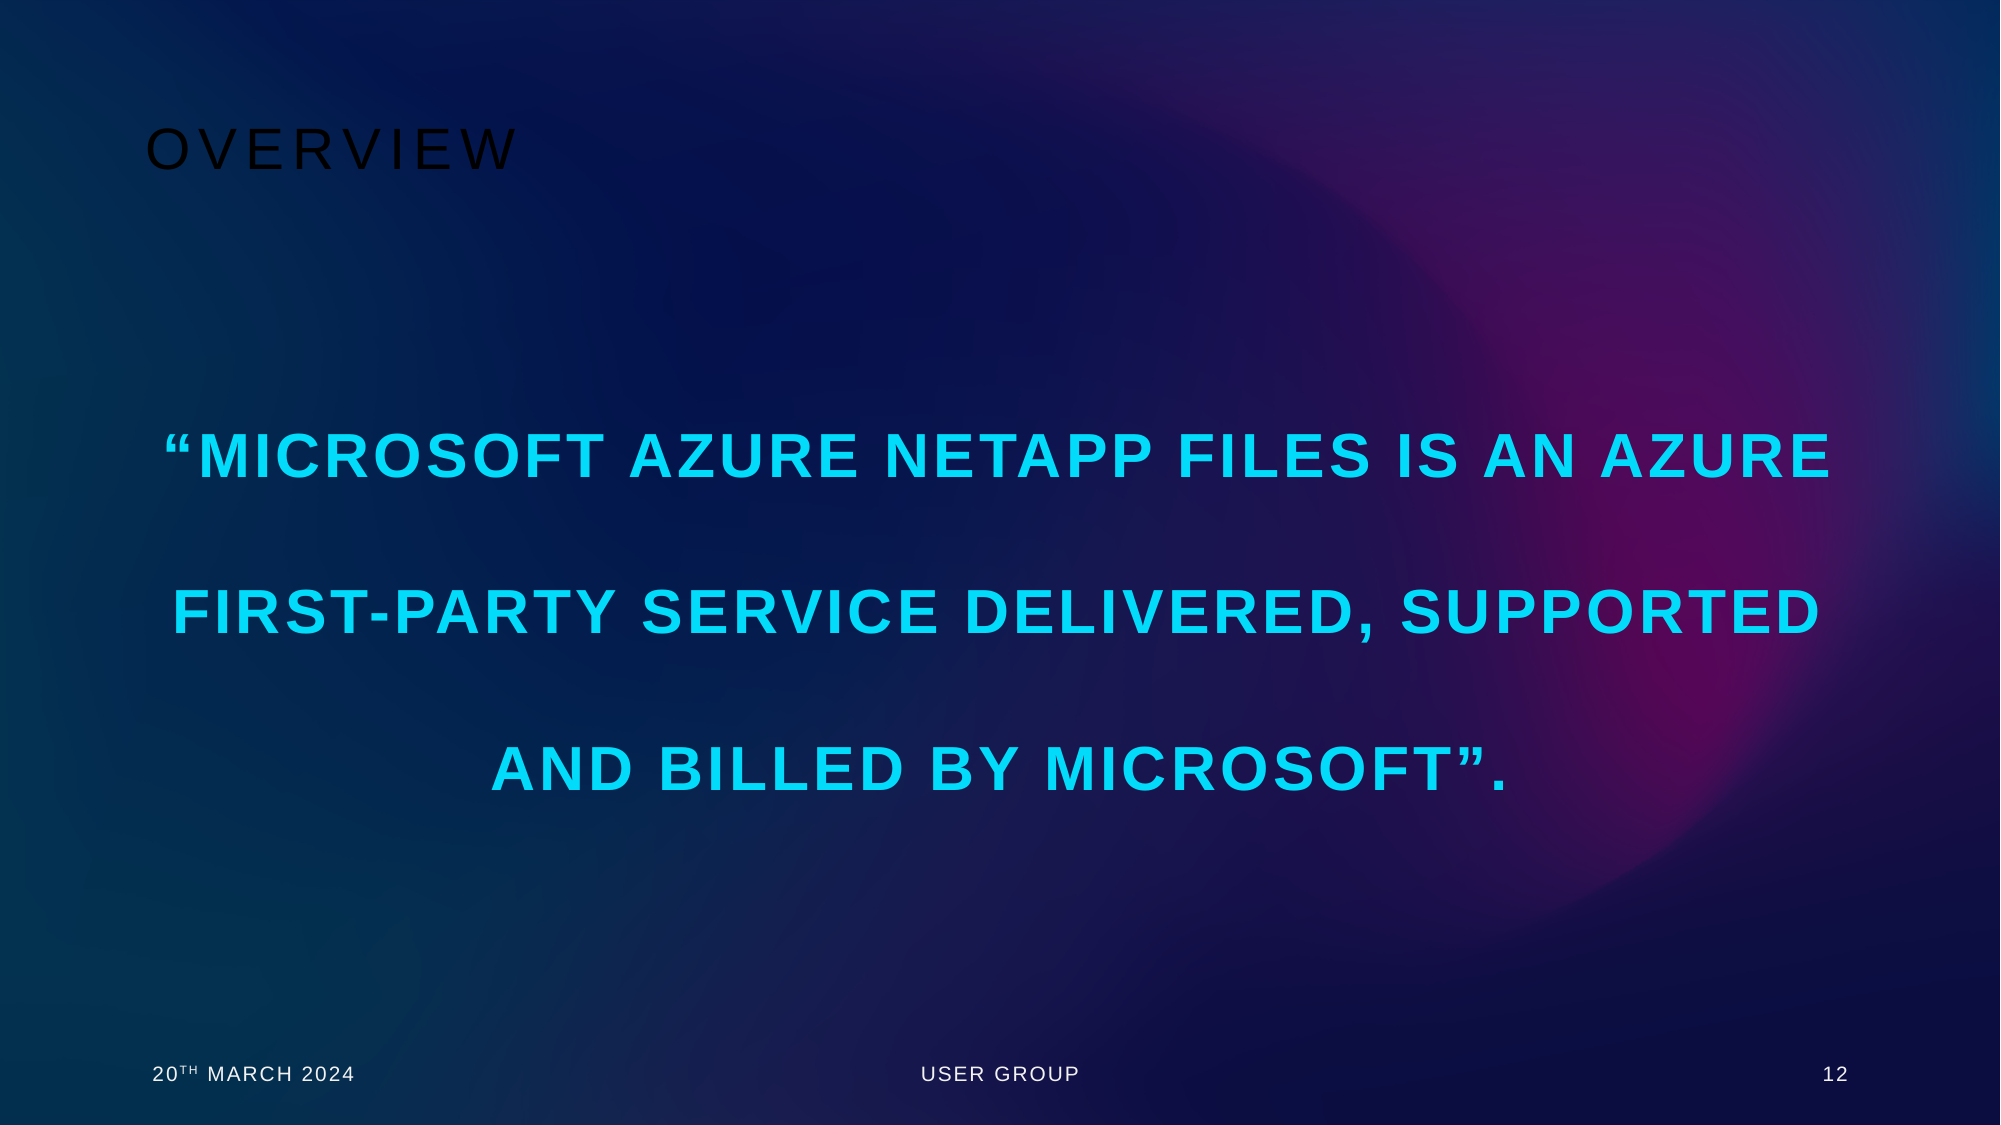

# OVERVIEW
“MICROSOFT AZURE NETAPP FILES IS AN AZURE FIRST-PARTY SERVICE delivered, supported and billed BY MICROSOFT”.
20th march 2024
User Group
12